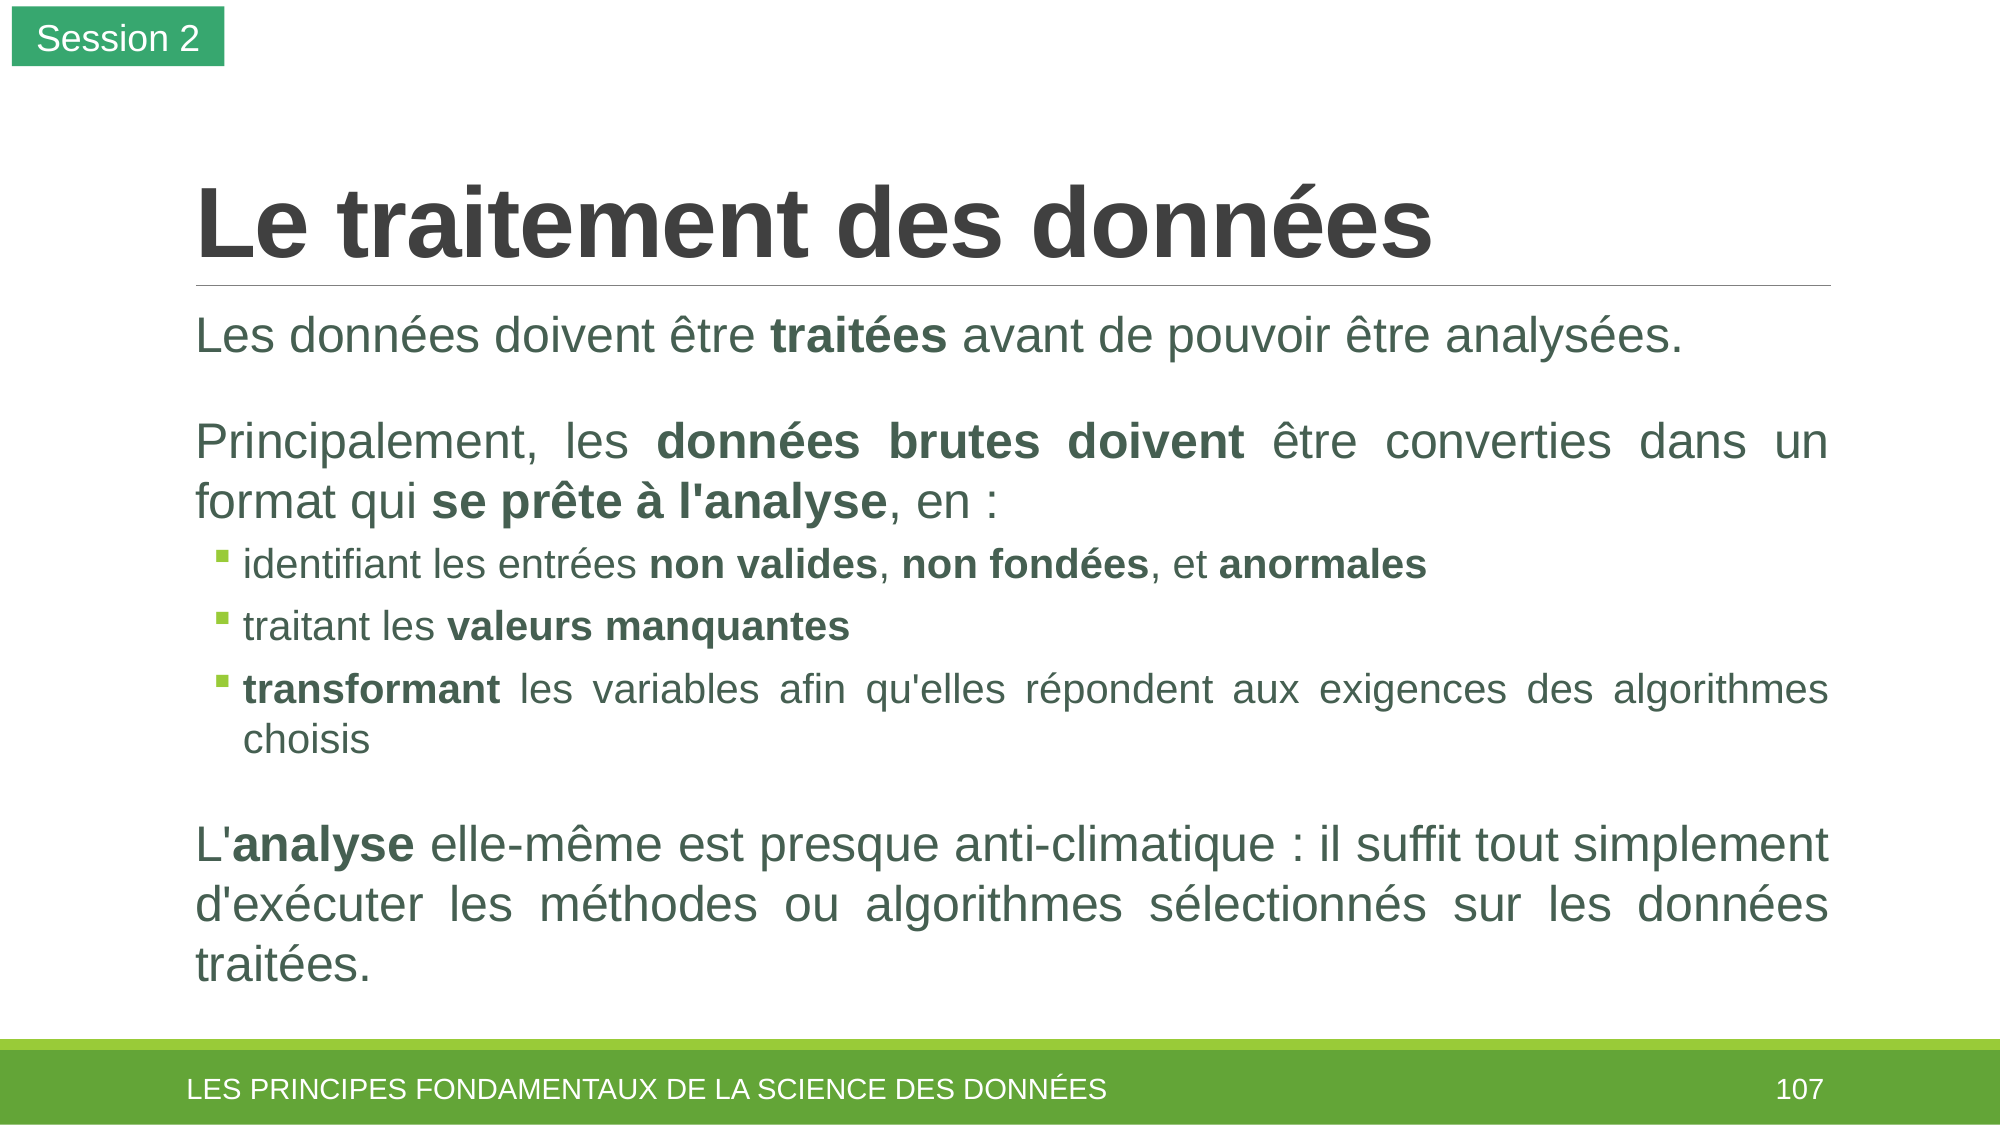

Session 2
# Le traitement des données
Les données doivent être traitées avant de pouvoir être analysées.
Principalement, les données brutes doivent être converties dans un format qui se prête à l'analyse, en :
identifiant les entrées non valides, non fondées, et anormales
traitant les valeurs manquantes
transformant les variables afin qu'elles répondent aux exigences des algorithmes choisis
L'analyse elle-même est presque anti-climatique : il suffit tout simplement d'exécuter les méthodes ou algorithmes sélectionnés sur les données traitées.
LES PRINCIPES FONDAMENTAUX DE LA SCIENCE DES DONNÉES
107